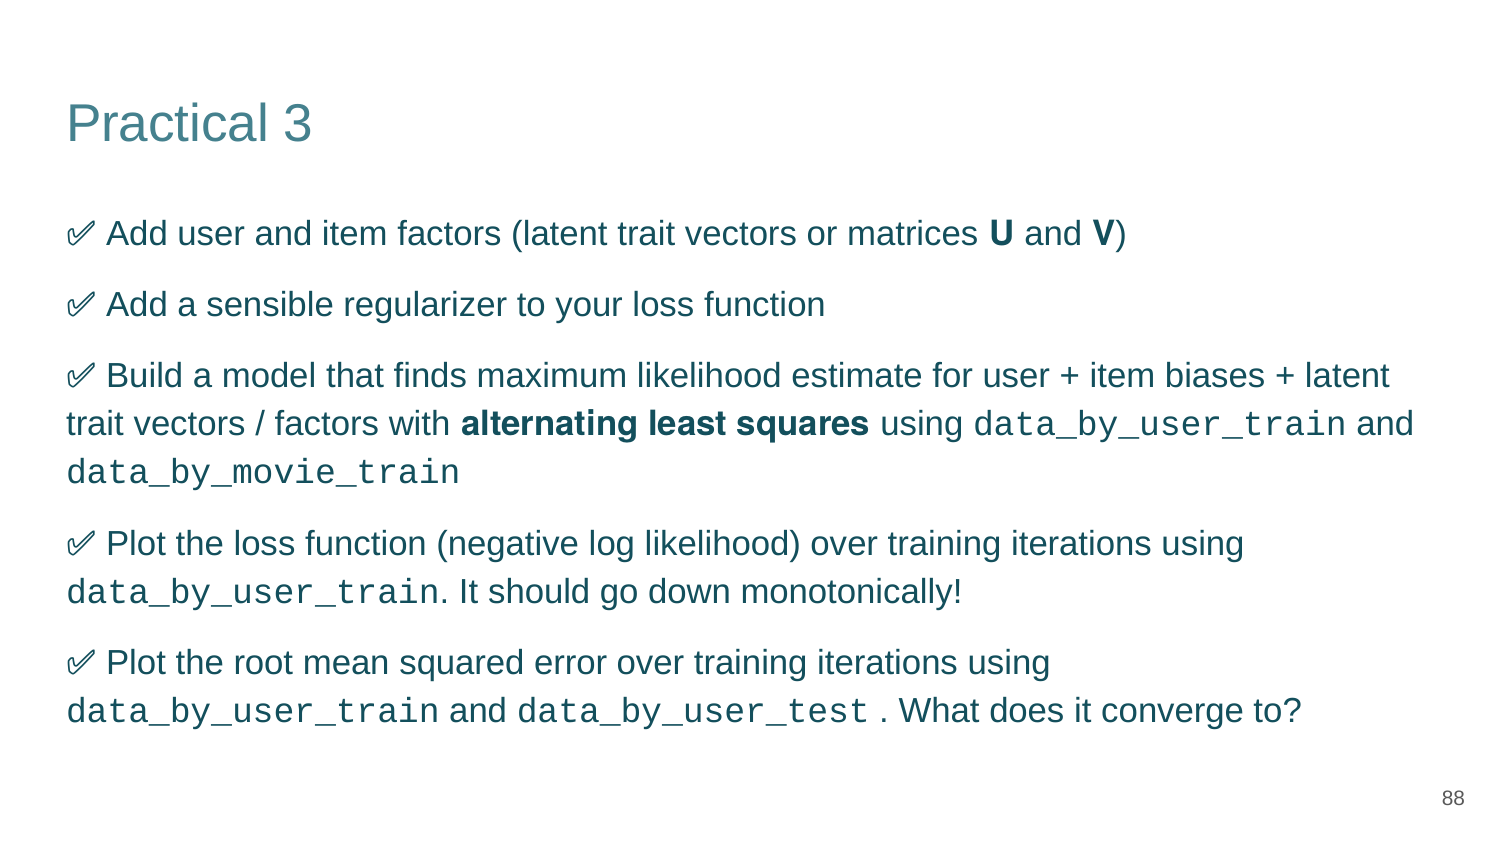

# Practical 3
✅ Add user and item factors (latent trait vectors or matrices U and V)
✅ Add a sensible regularizer to your loss function
✅ Build a model that finds maximum likelihood estimate for user + item biases + latent trait vectors / factors with alternating least squares using data_by_user_train and data_by_movie_train
✅ Plot the loss function (negative log likelihood) over training iterations using data_by_user_train. It should go down monotonically!
✅ Plot the root mean squared error over training iterations using data_by_user_train and data_by_user_test . What does it converge to?
88